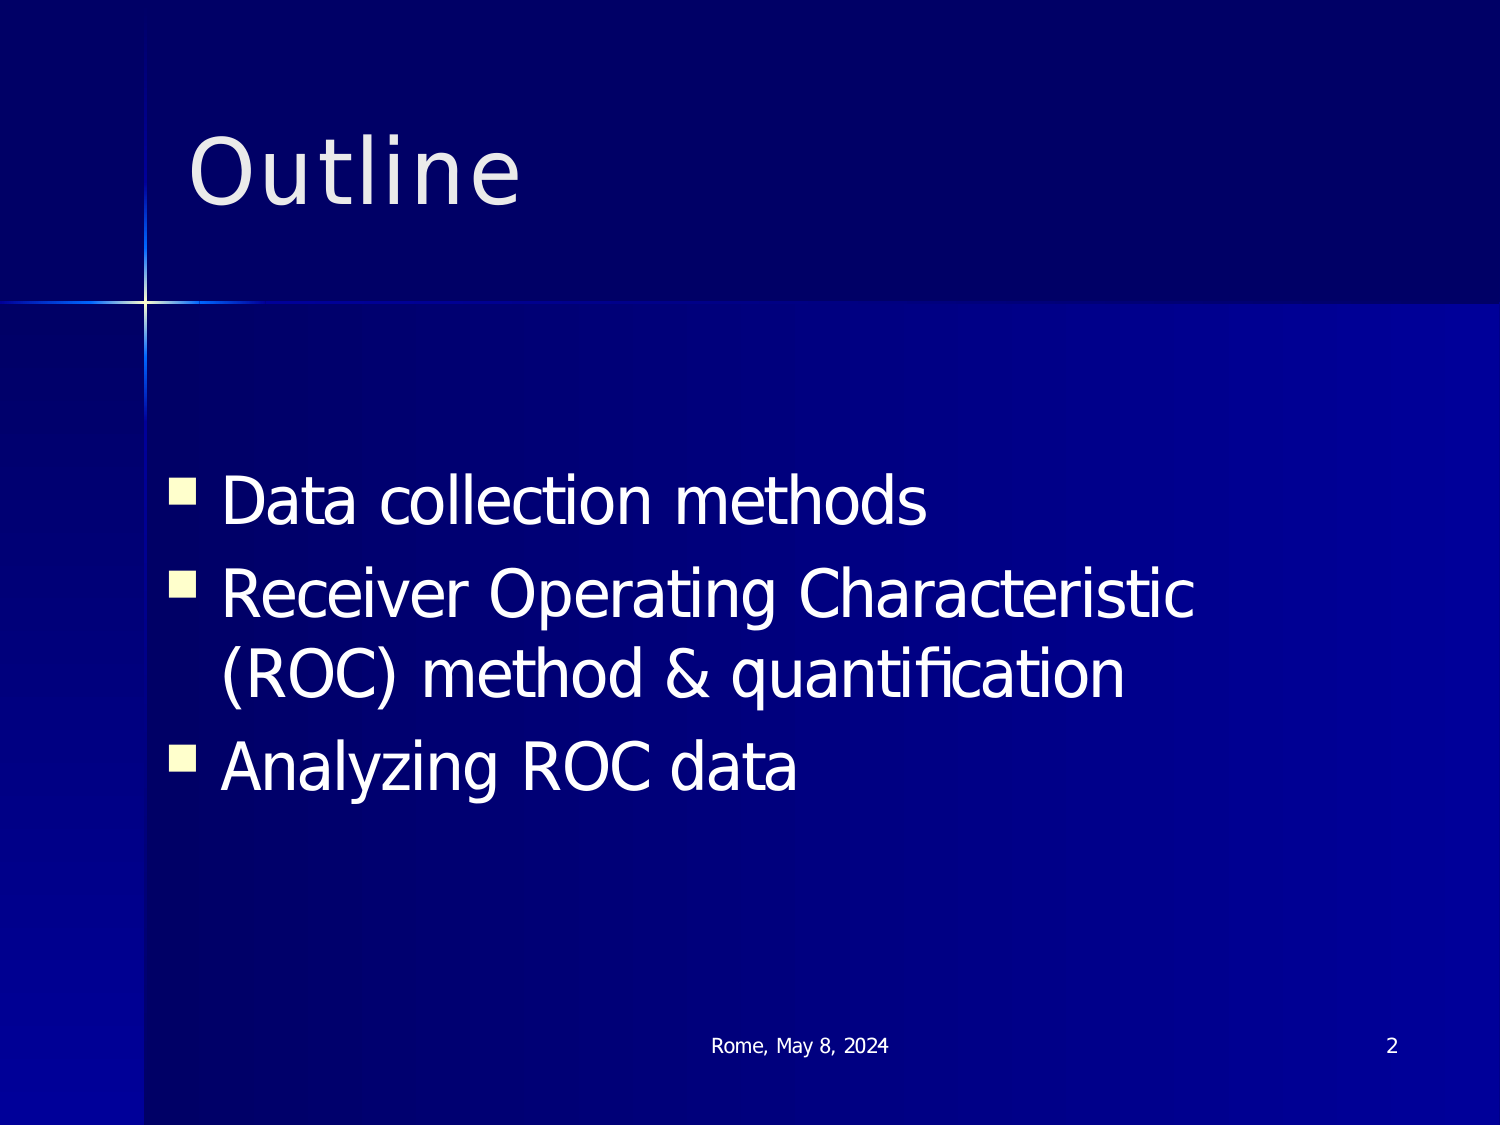

# Outline
Data collection methods
Receiver Operating Characteristic (ROC) method & quantification
Analyzing ROC data
Rome, May 8, 2024
2